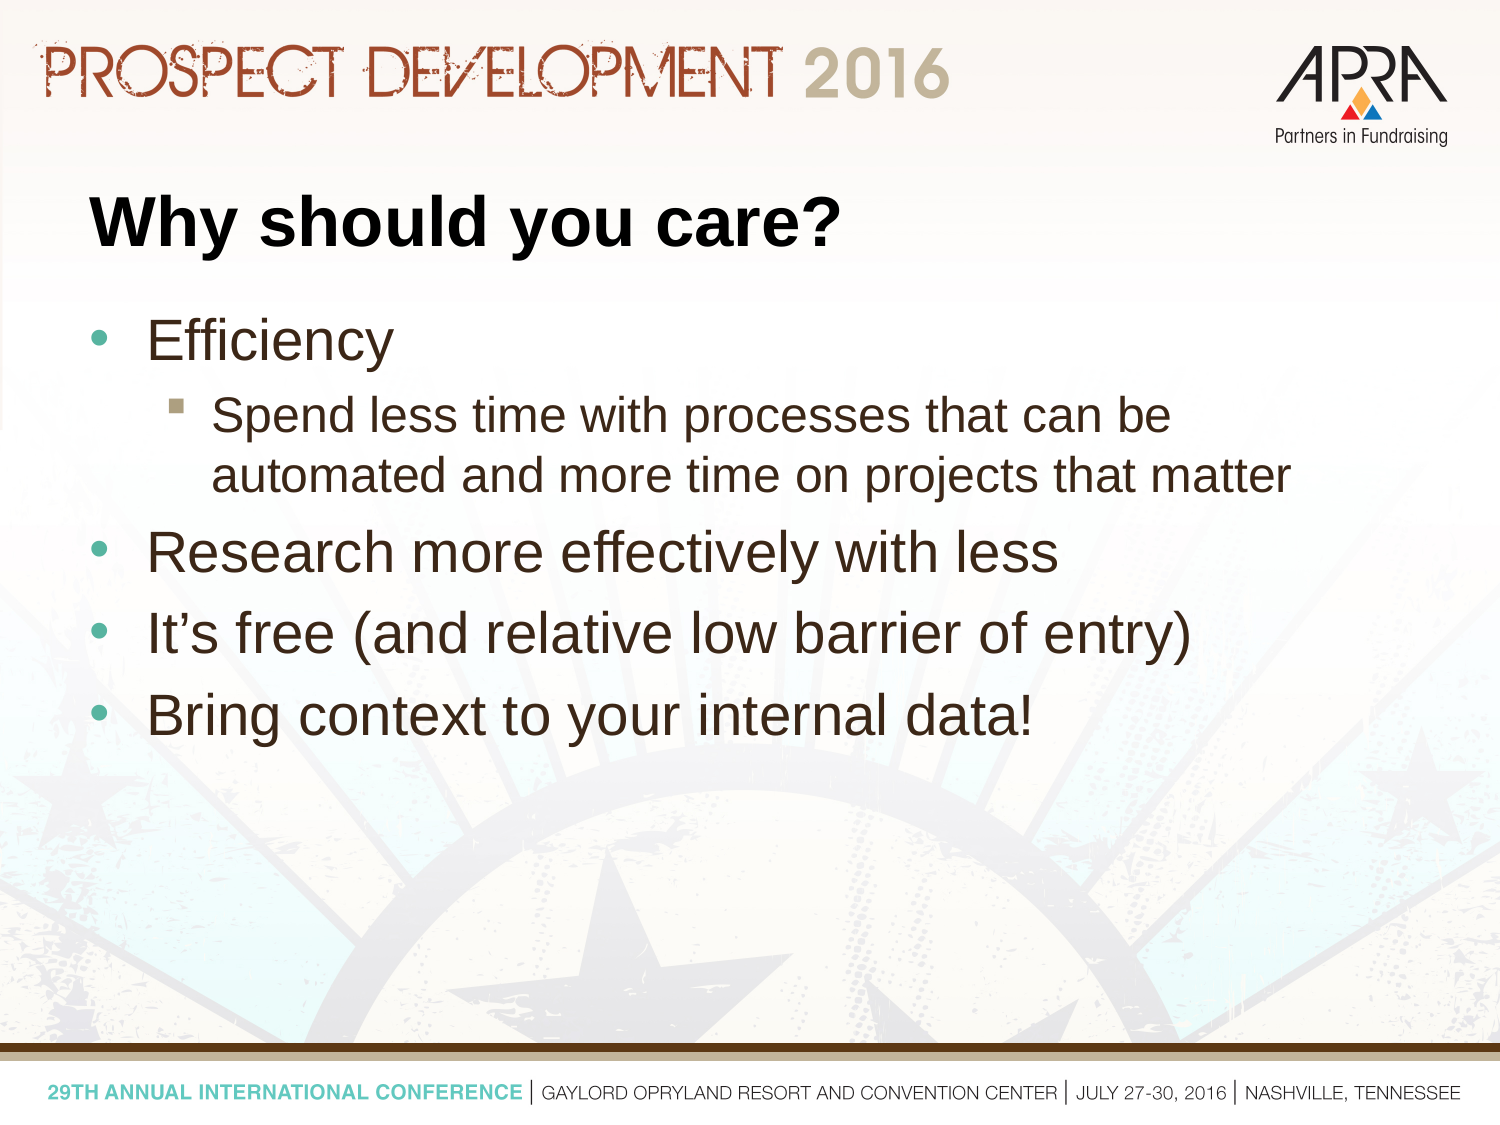

# Why should you care?
Efficiency
Spend less time with processes that can be automated and more time on projects that matter
Research more effectively with less
It’s free (and relative low barrier of entry)
Bring context to your internal data!